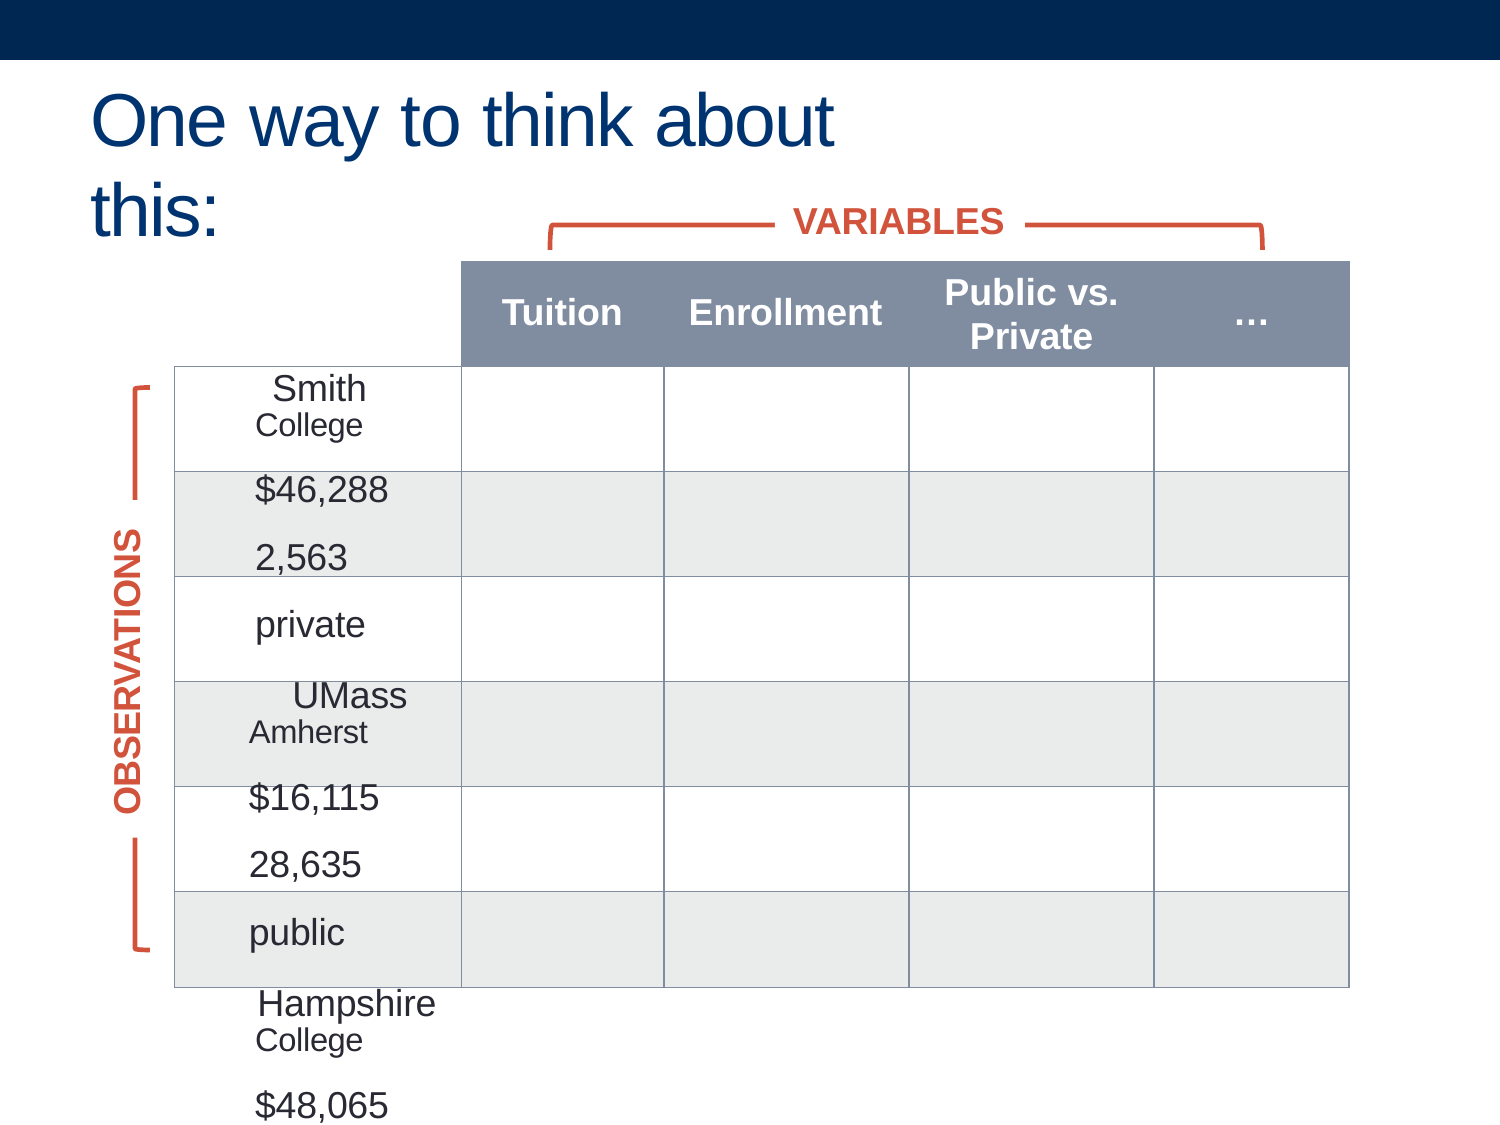

# One way to think about this:

VARIABLES
|  | Tuition | Enrollment | Public vs. Private | … |
| --- | --- | --- | --- | --- |
|  |  |  |  |  |
|  |  |  |  |  |
|  |  |  |  |  |
|  |  |  |  |  |
|  |  |  |  |  |
|  |  |  |  |  |

Smith
College	$46,288	2,563	private
UMass
Amherst	$16,115	28,635	public
Hampshire
College	$48,065	1,400	private
Mount Holyoke
College	$43,886	2,189	private
Amherst
College	$50,562	1,792	private
⋮
OBSERVATIONS